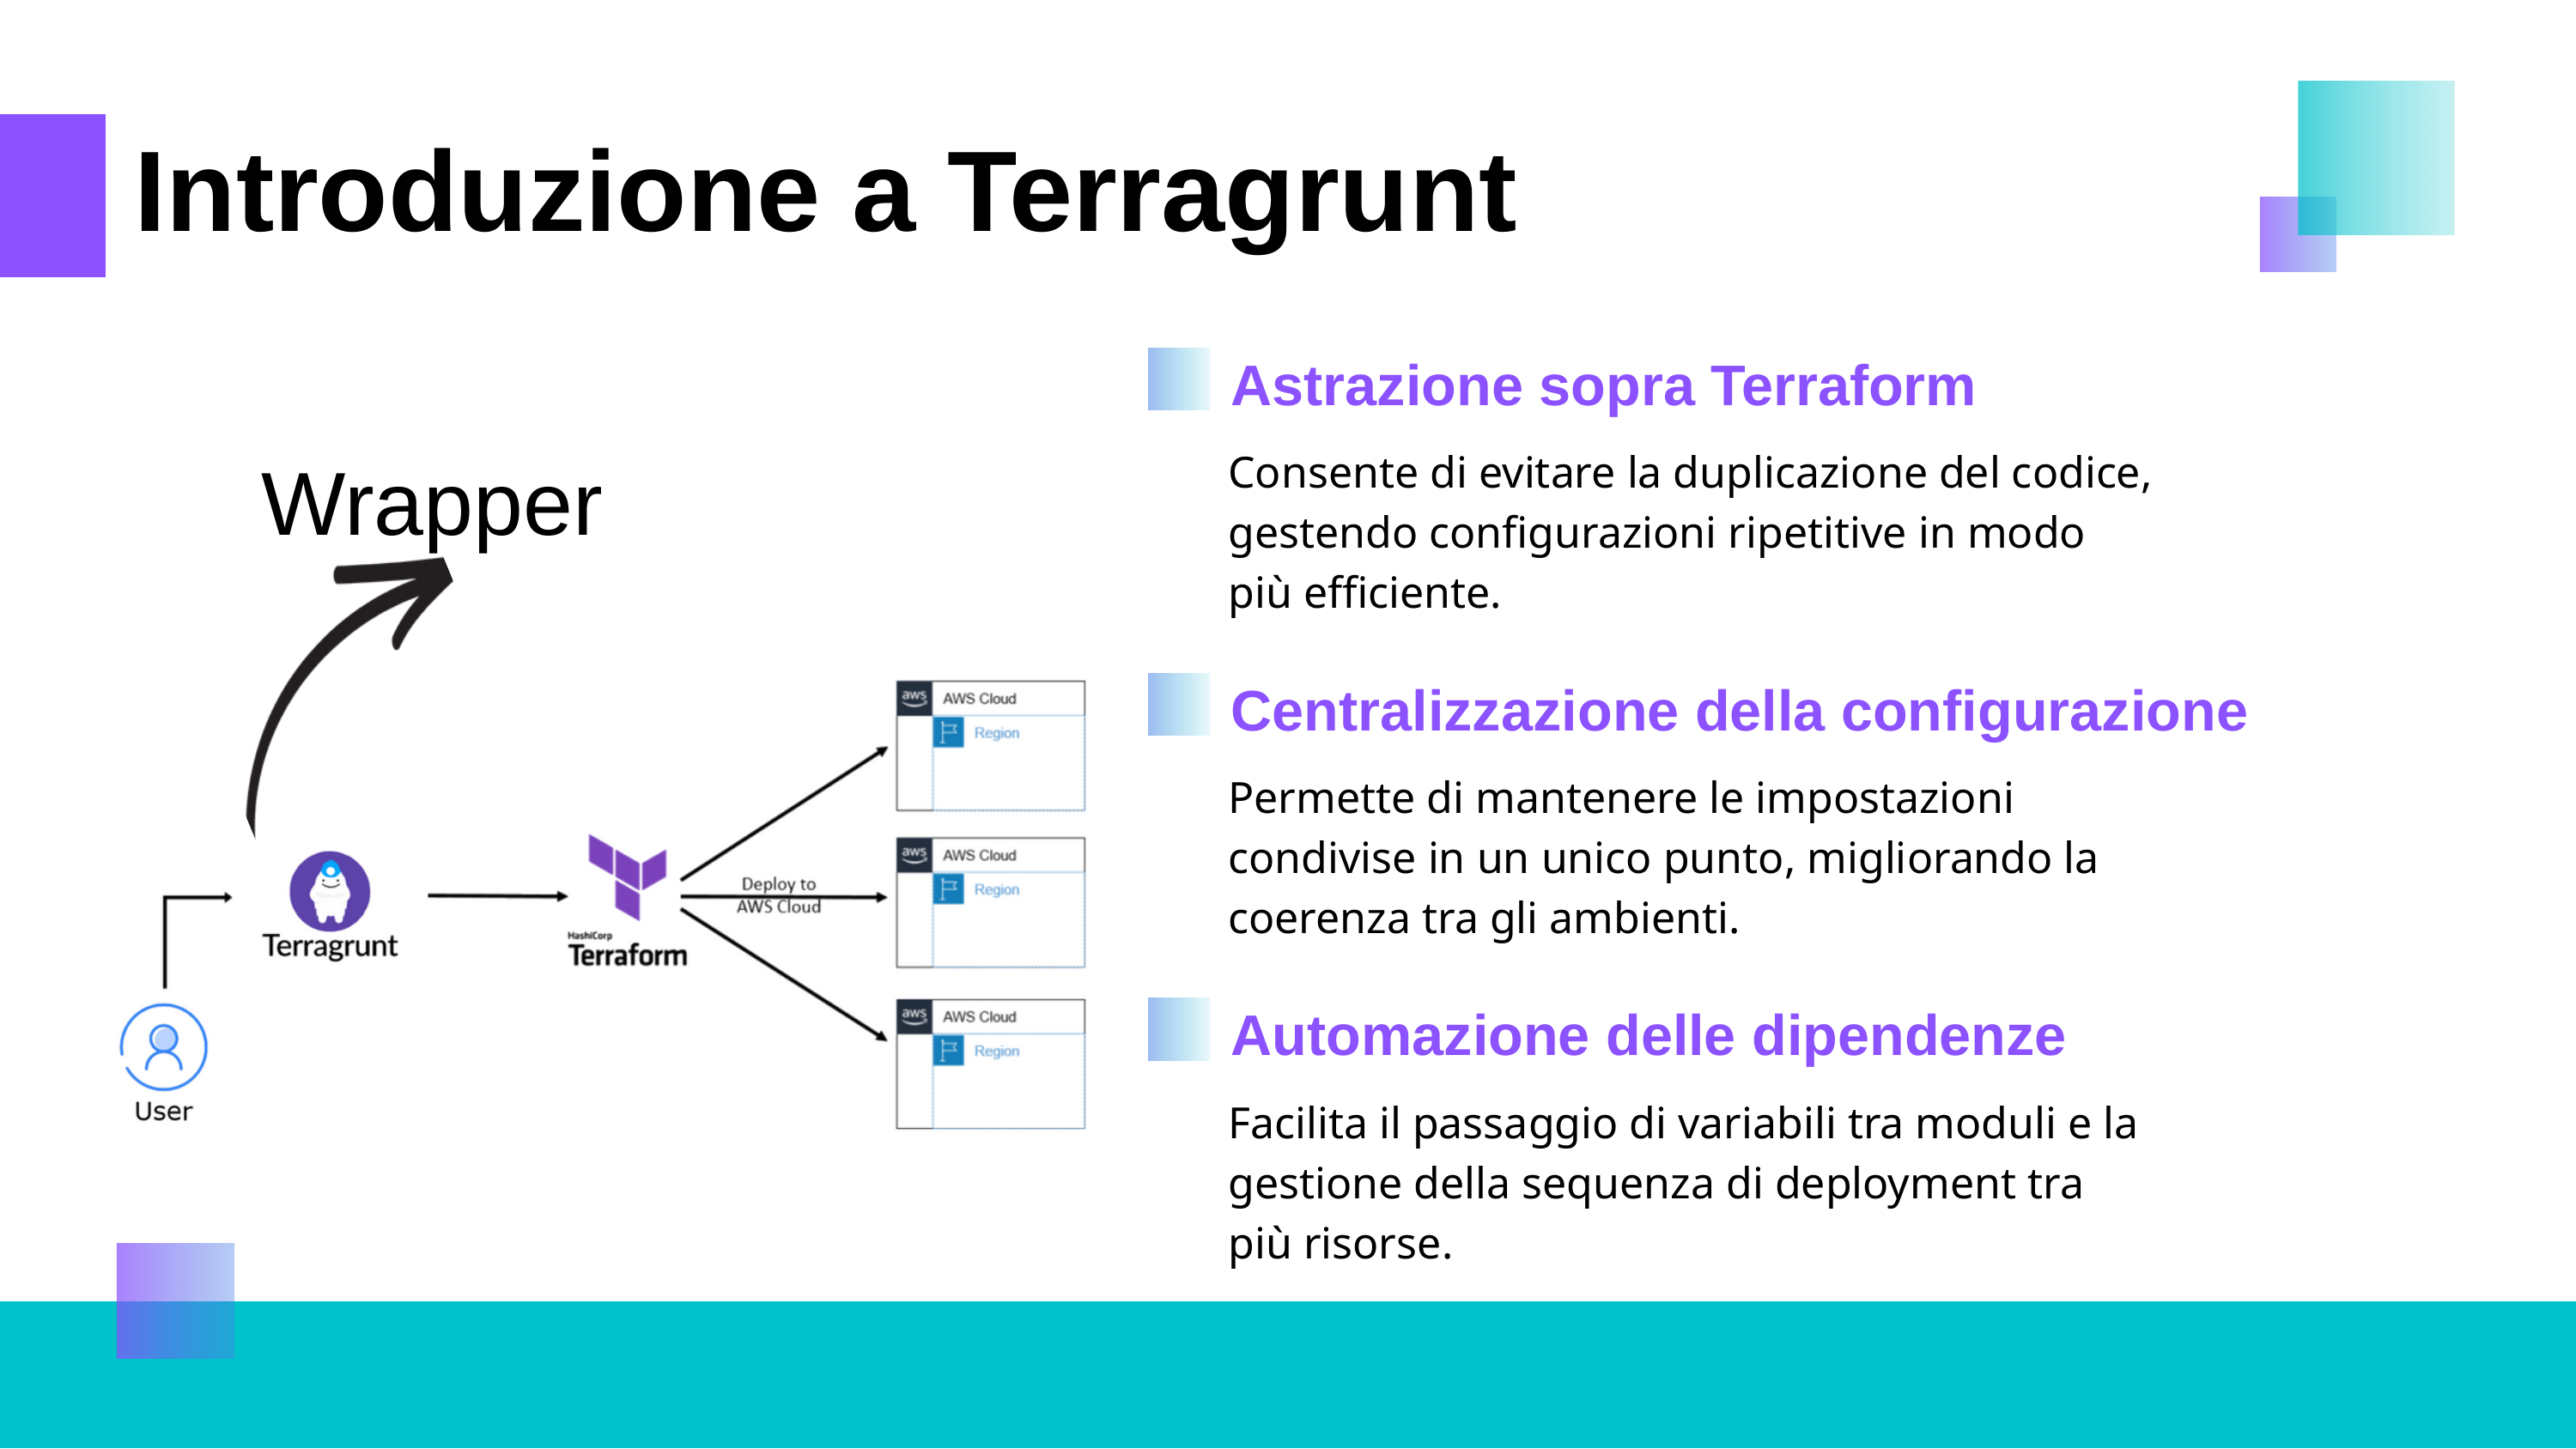

Introduzione a Terragrunt

Astrazione sopra Terraform
Consente di evitare la duplicazione del codice, gestendo configurazioni ripetitive in modo più efficiente.
Wrapper

Centralizzazione della configurazione
Permette di mantenere le impostazioni condivise in un unico punto, migliorando la coerenza tra gli ambienti.

Automazione delle dipendenze
Facilita il passaggio di variabili tra moduli e la gestione della sequenza di deployment tra più risorse.